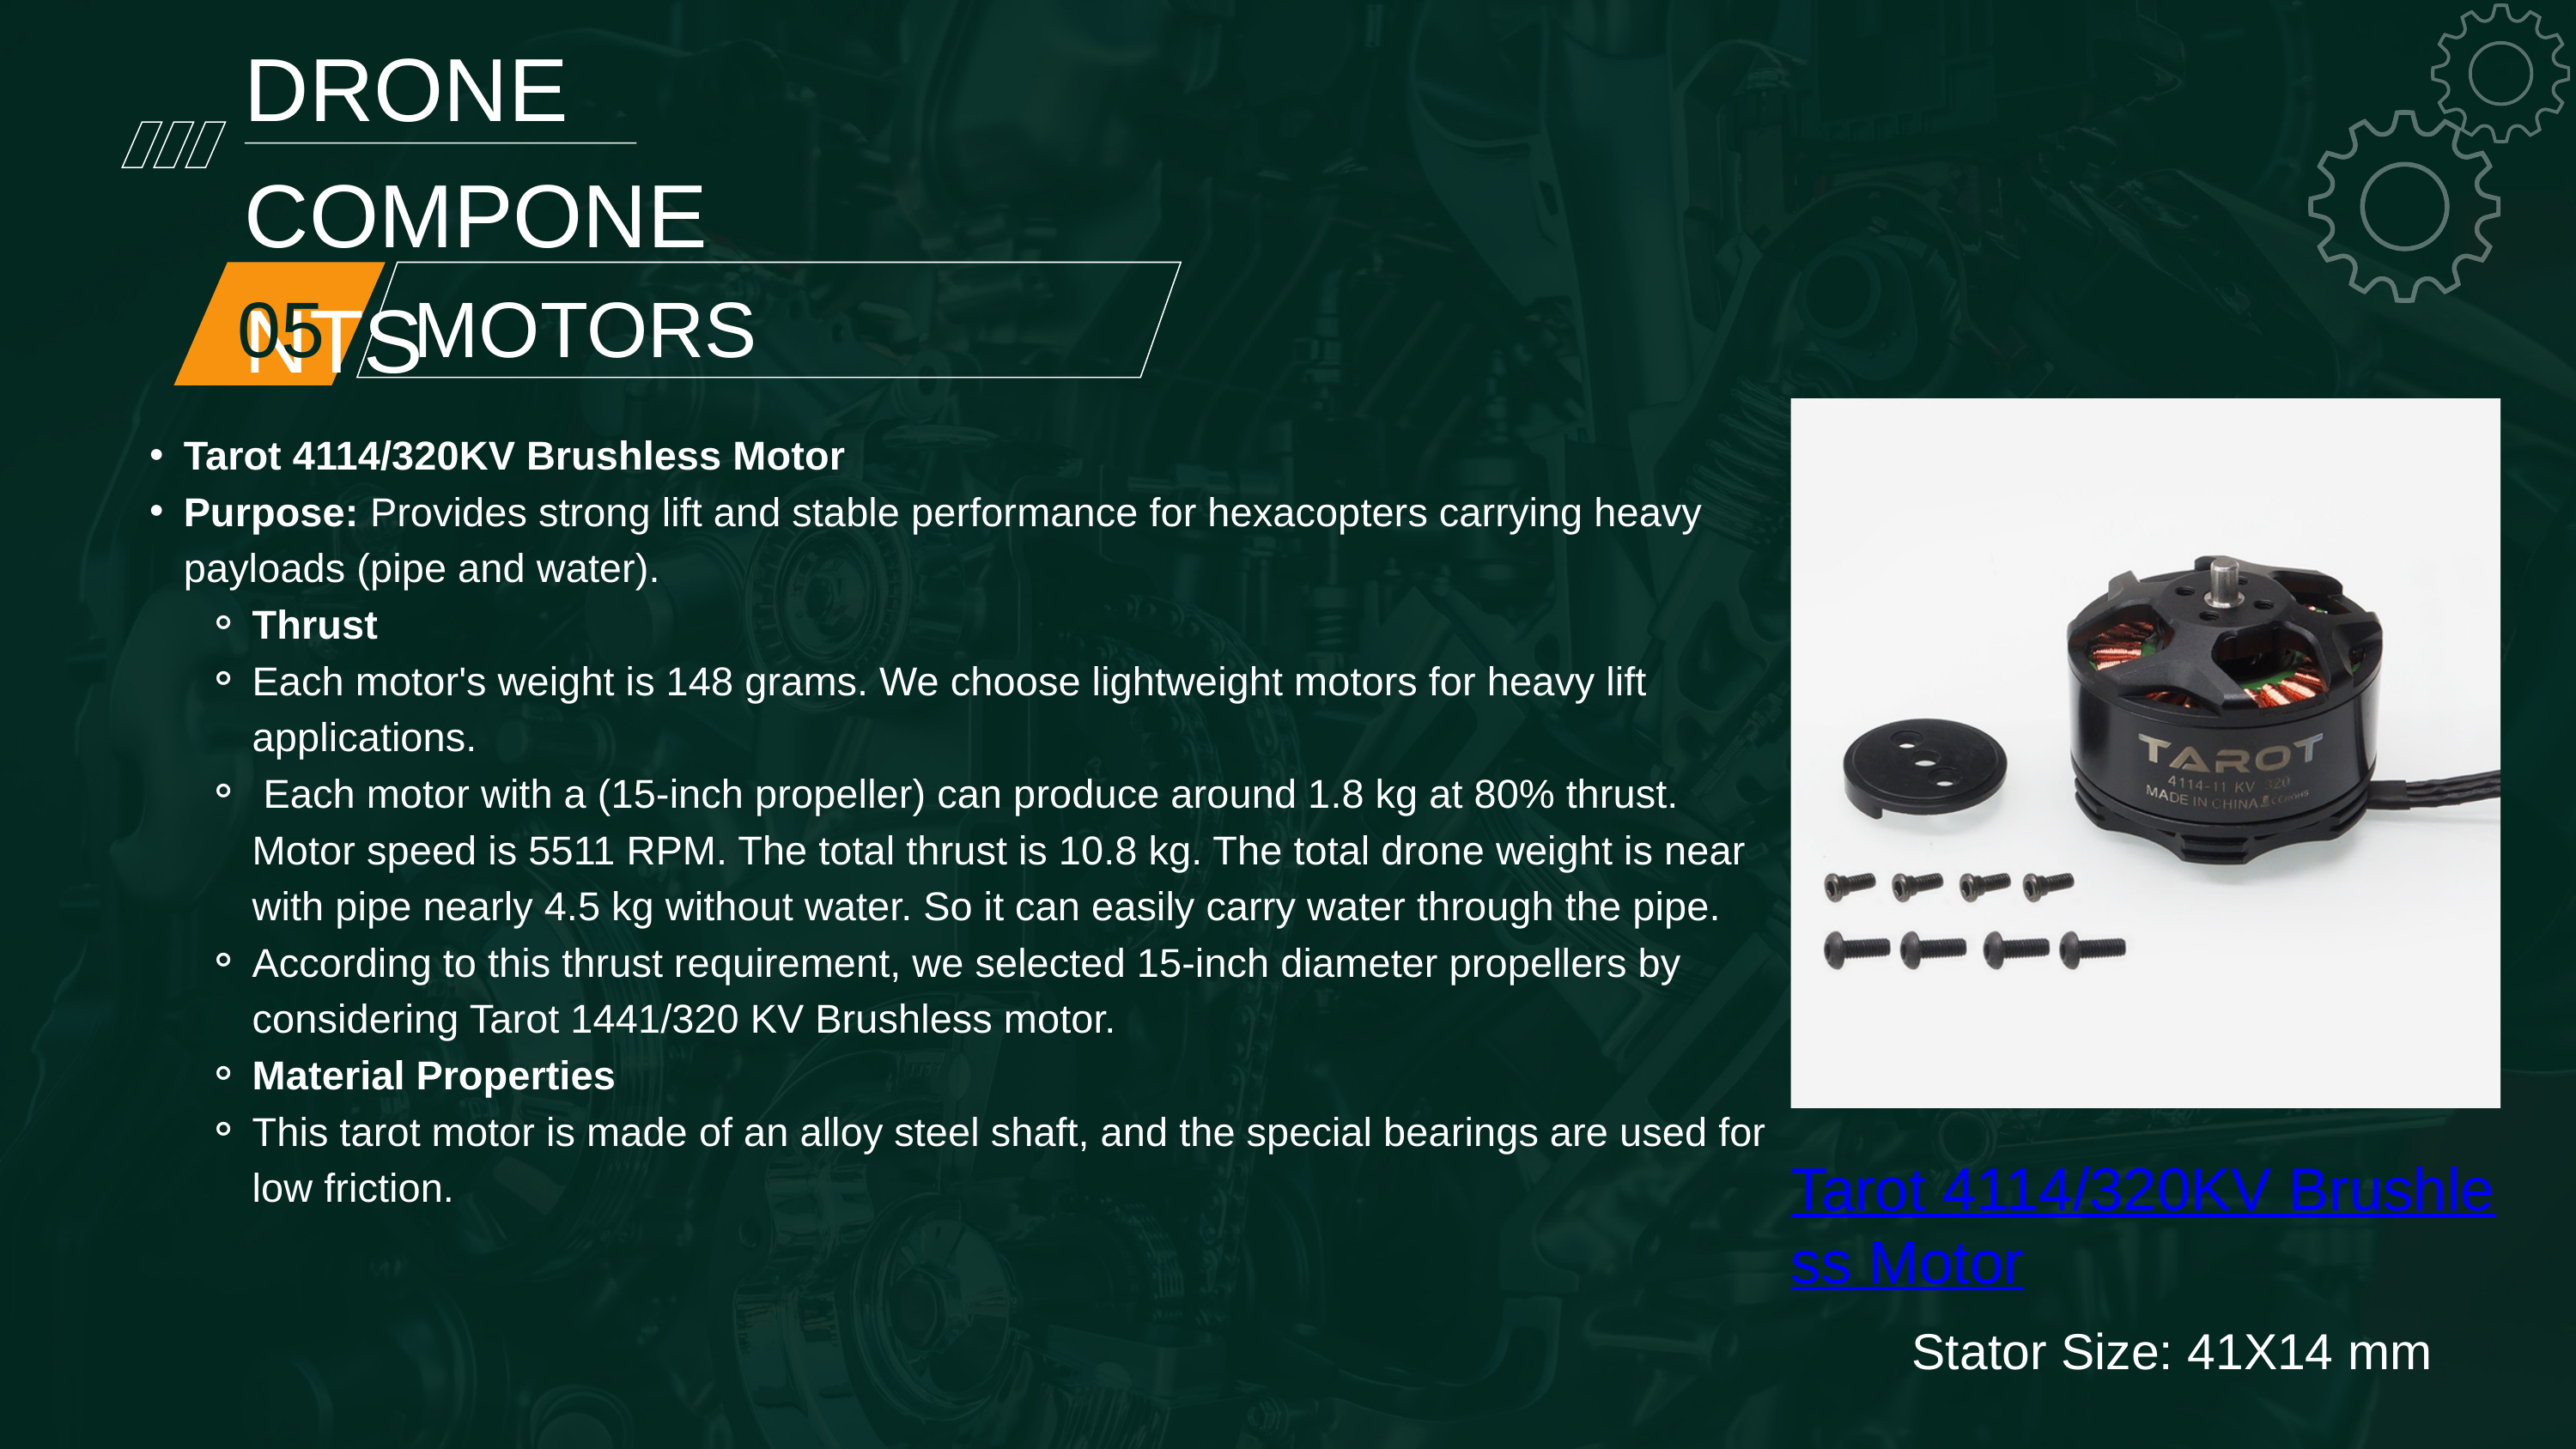

DRONE COMPONENTS

05
MOTORS

Tarot 4114/320KV Brushless Motor
Purpose: Provides strong lift and stable performance for hexacopters carrying heavy payloads (pipe and water).
Thrust
Each motor's weight is 148 grams. We choose lightweight motors for heavy lift applications.
 Each motor with a (15-inch propeller) can produce around 1.8 kg at 80% thrust. Motor speed is 5511 RPM. The total thrust is 10.8 kg. The total drone weight is near with pipe nearly 4.5 kg without water. So it can easily carry water through the pipe.
According to this thrust requirement, we selected 15-inch diameter propellers by considering Tarot 1441/320 KV Brushless motor.
Material Properties
This tarot motor is made of an alloy steel shaft, and the special bearings are used for low friction.

03
Tarot 4114/320KV Brushless Motor
Stator Size: 41X14 mm